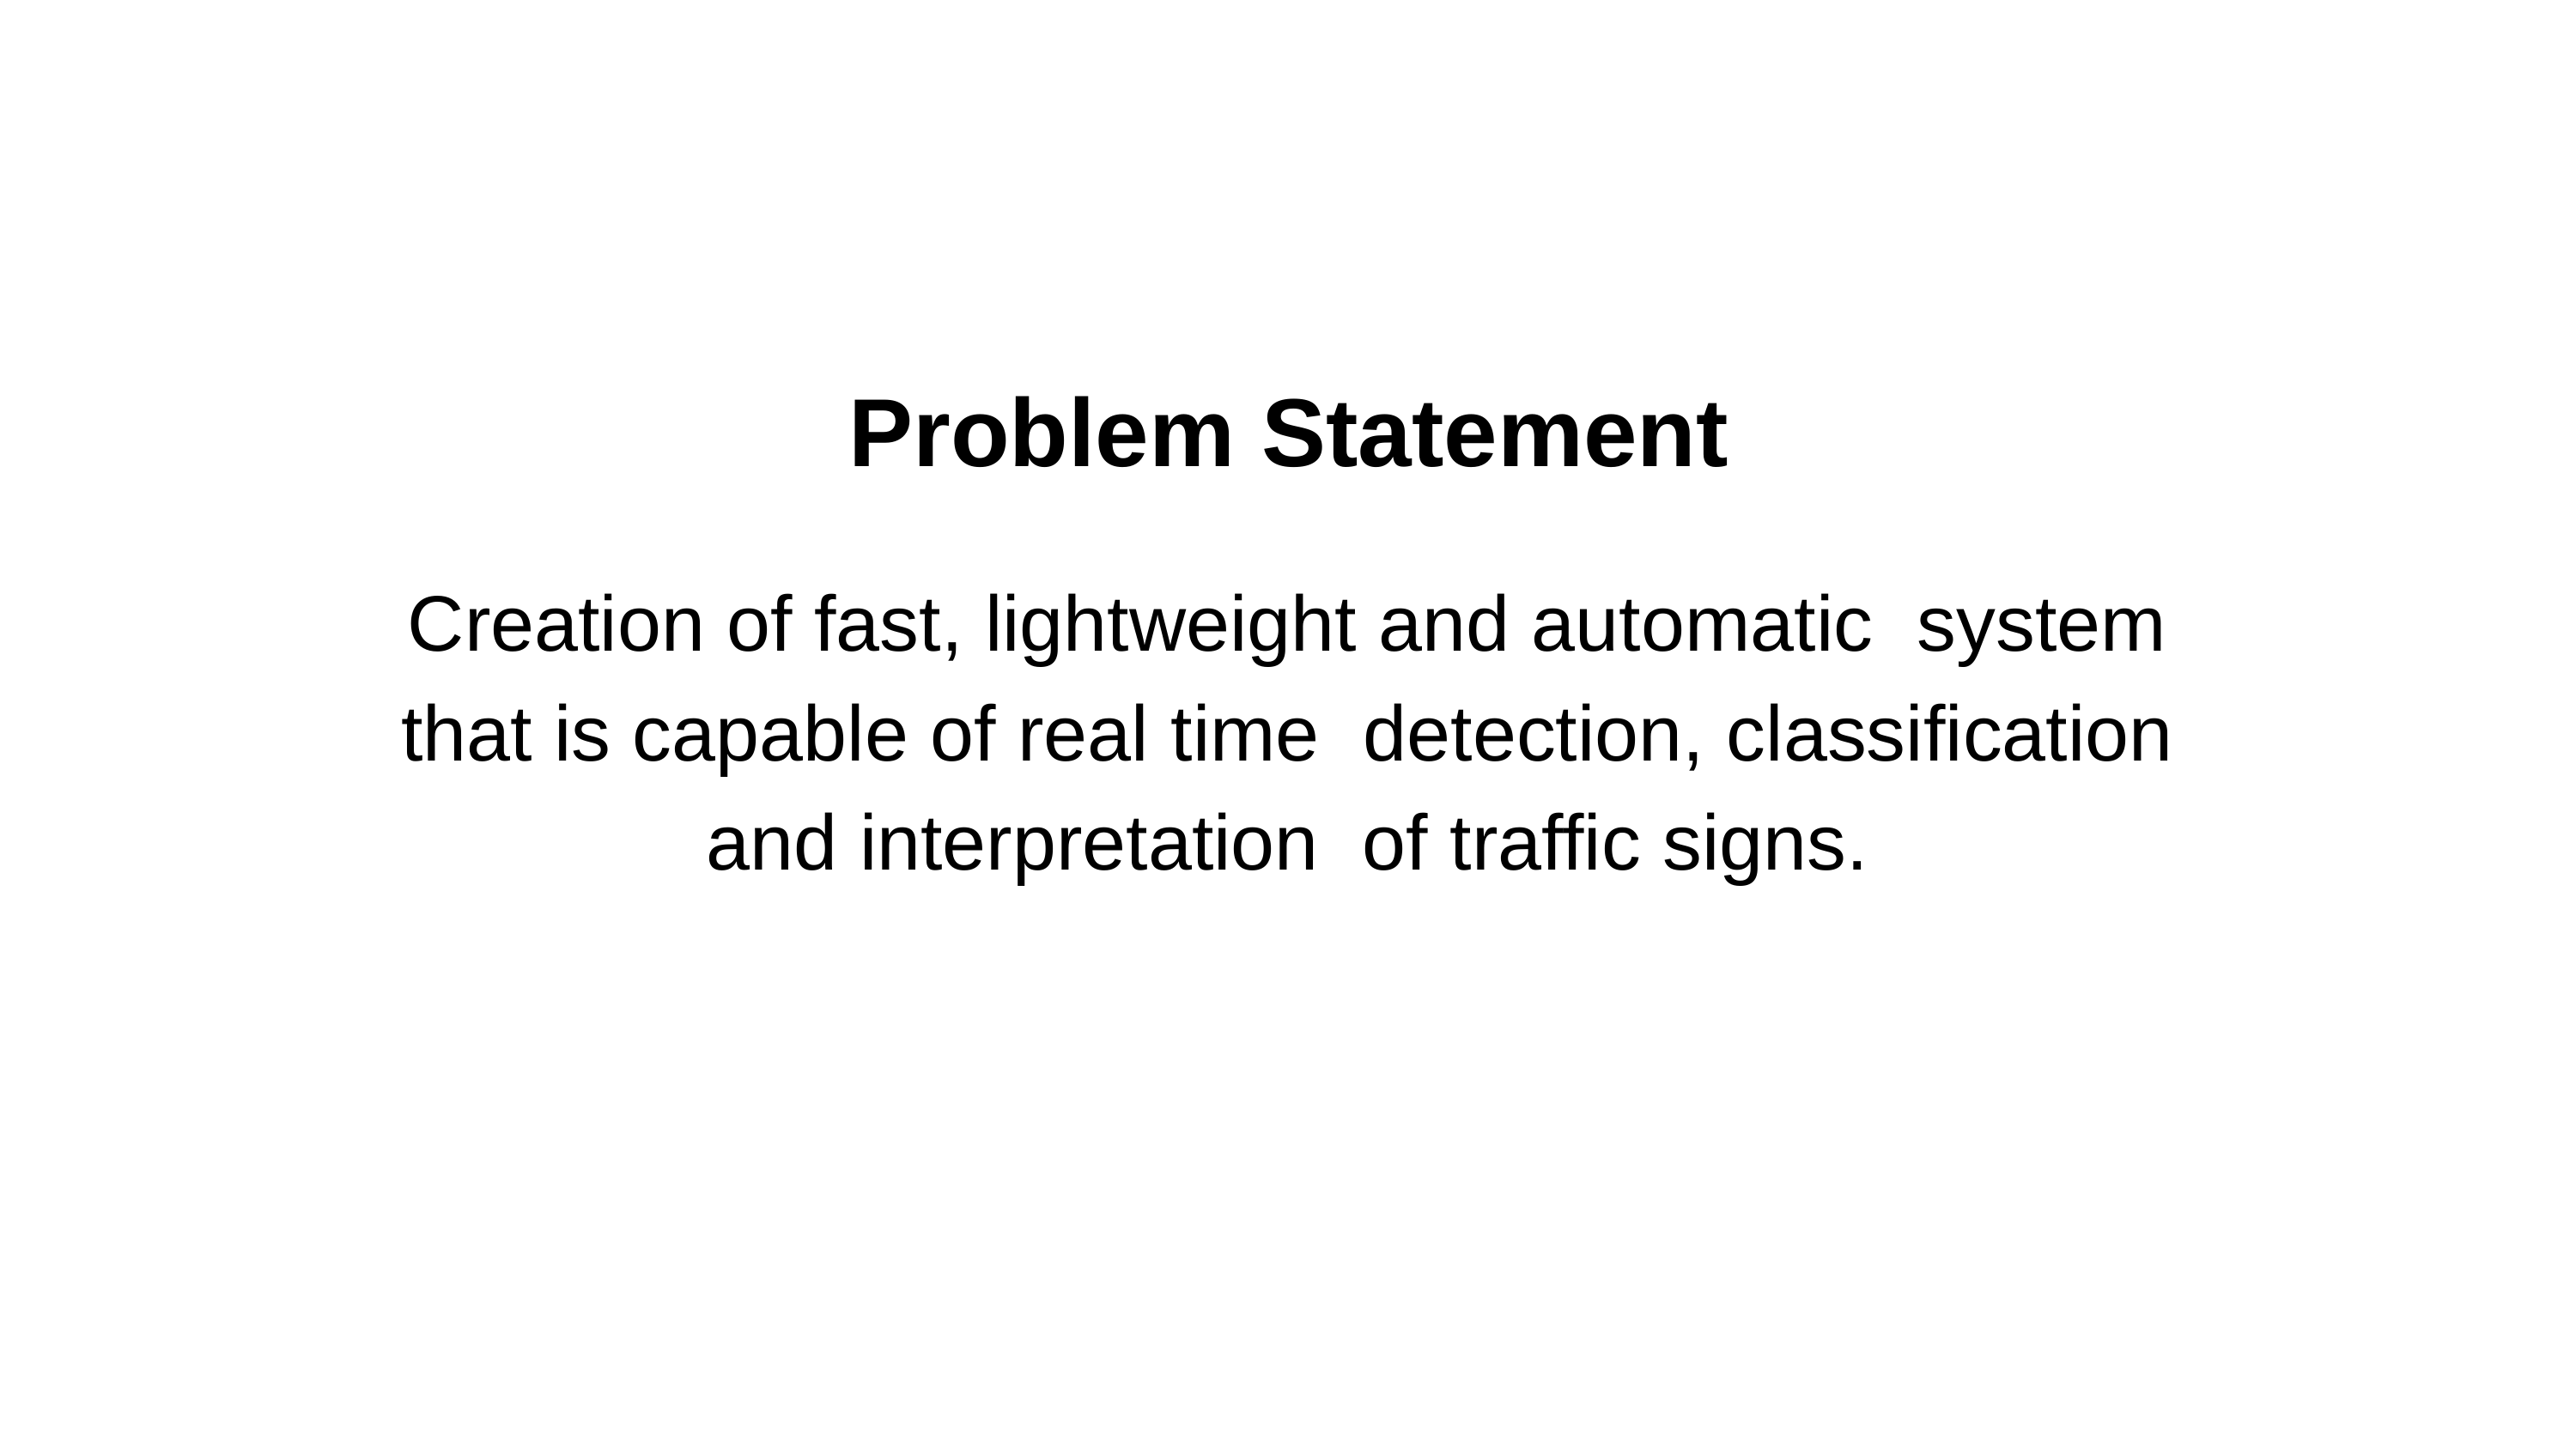

# Problem Statement
Creation of fast, lightweight and automatic  system that is capable of real time  detection, classification and interpretation  of traffic signs.